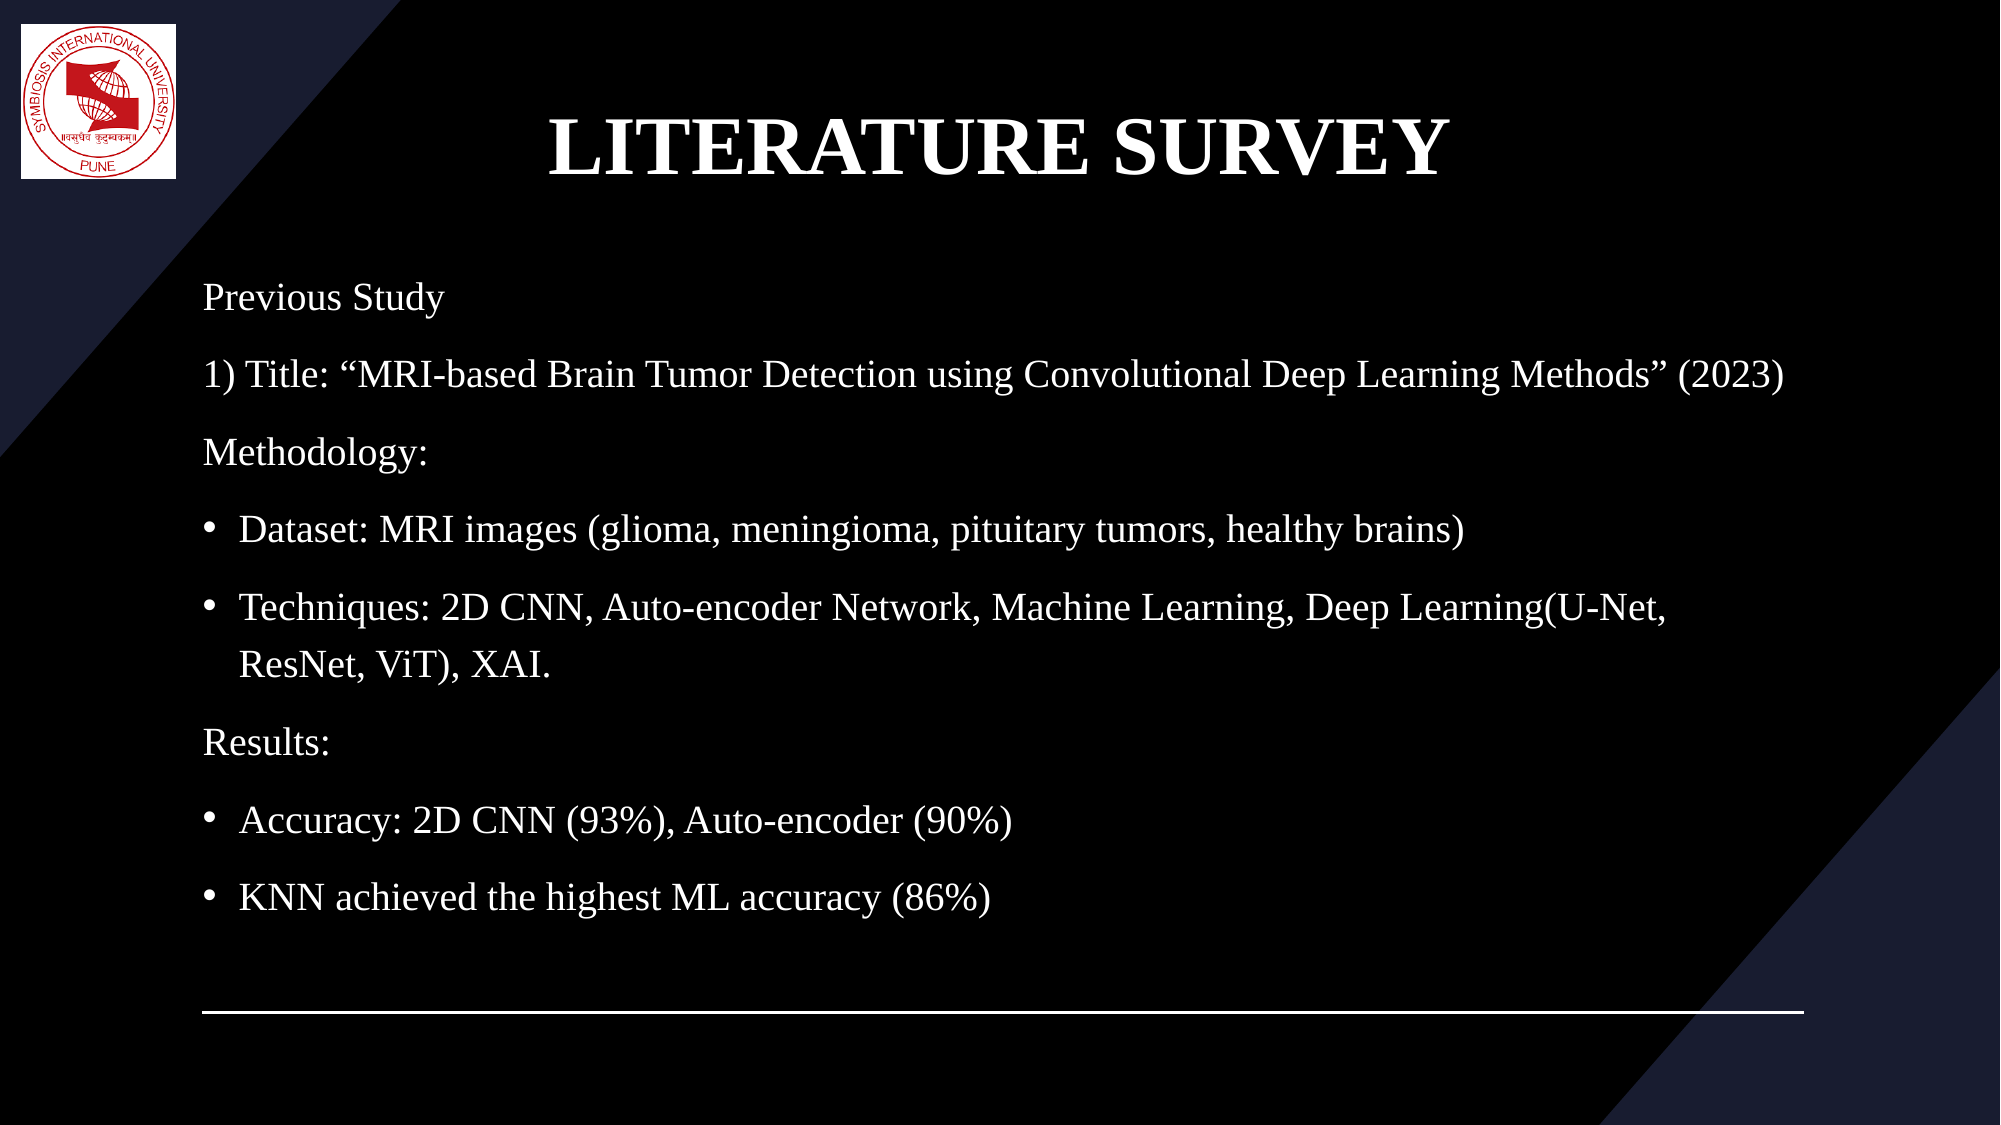

# LITERATURE SURVEY
Previous Study
1) Title: “MRI-based Brain Tumor Detection using Convolutional Deep Learning Methods” (2023)
Methodology:
Dataset: MRI images (glioma, meningioma, pituitary tumors, healthy brains)
Techniques: 2D CNN, Auto-encoder Network, Machine Learning, Deep Learning(U-Net, ResNet, ViT), XAI.
Results:
Accuracy: 2D CNN (93%), Auto-encoder (90%)
KNN achieved the highest ML accuracy (86%)